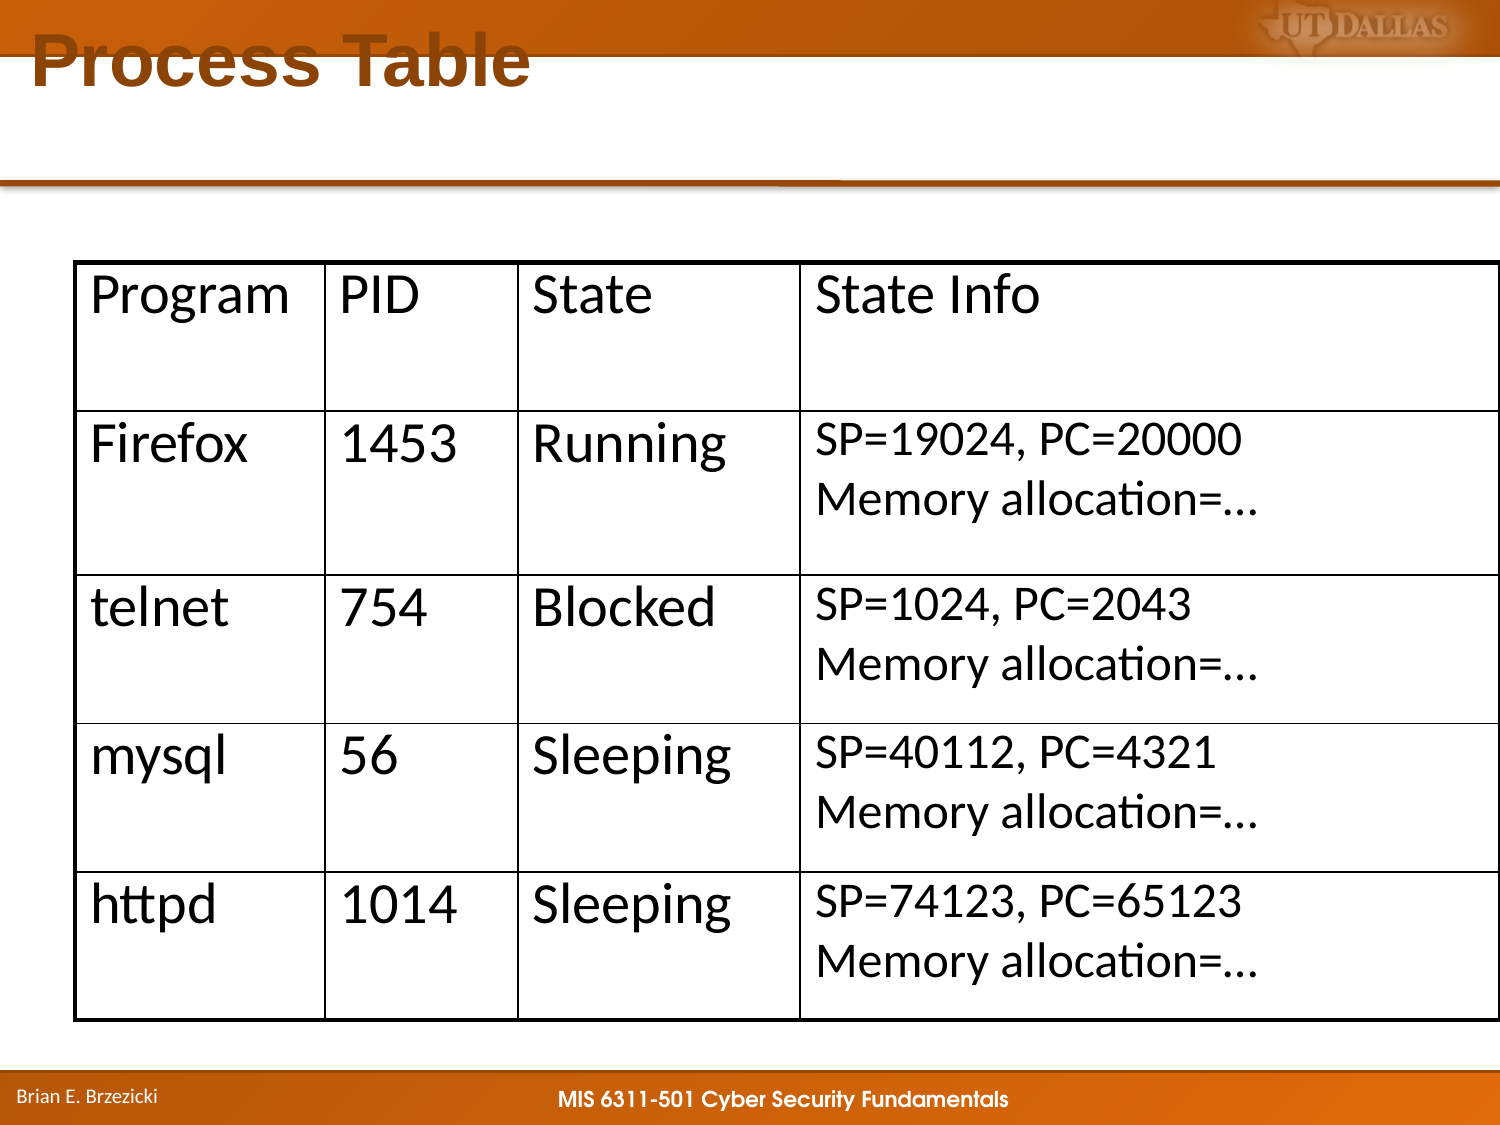

# Process Table
| Program | PID | State | State Info |
| --- | --- | --- | --- |
| Firefox | 1453 | Running | SP=19024, PC=20000 Memory allocation=… |
| telnet | 754 | Blocked | SP=1024, PC=2043 Memory allocation=… |
| mysql | 56 | Sleeping | SP=40112, PC=4321 Memory allocation=… |
| httpd | 1014 | Sleeping | SP=74123, PC=65123 Memory allocation=… |
Brian E. Brzezicki